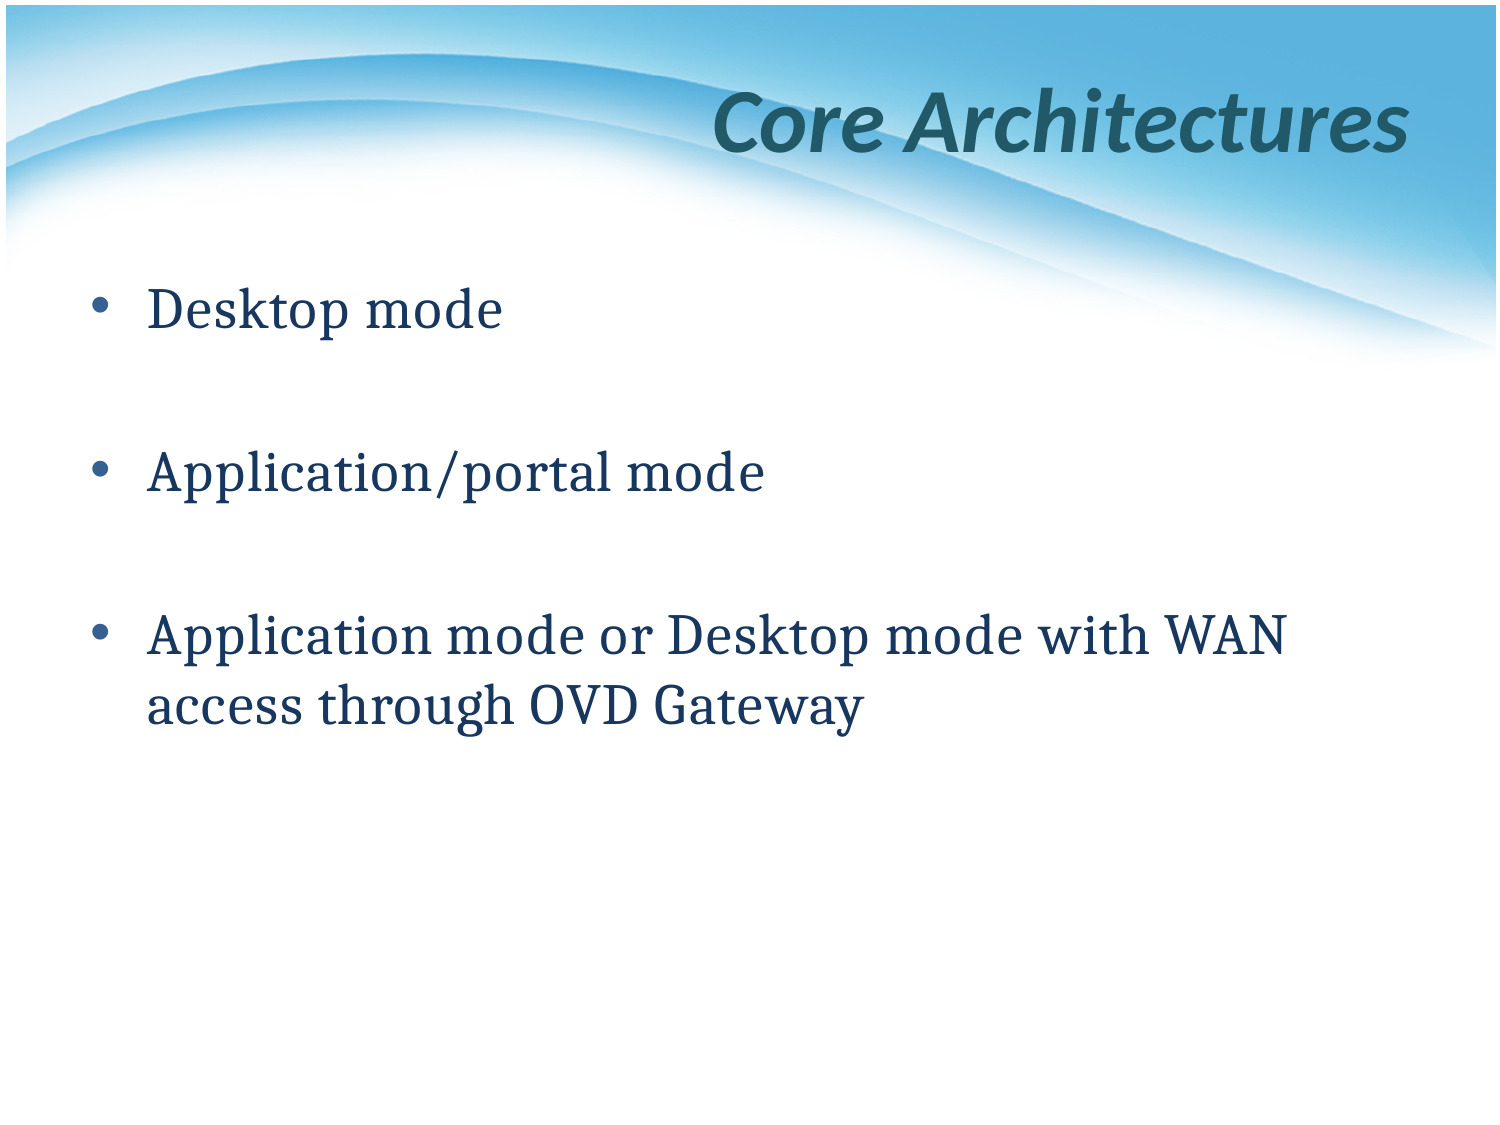

# Core Architectures
Desktop mode

Application/portal mode

Application mode or Desktop mode with WAN access through OVD Gateway